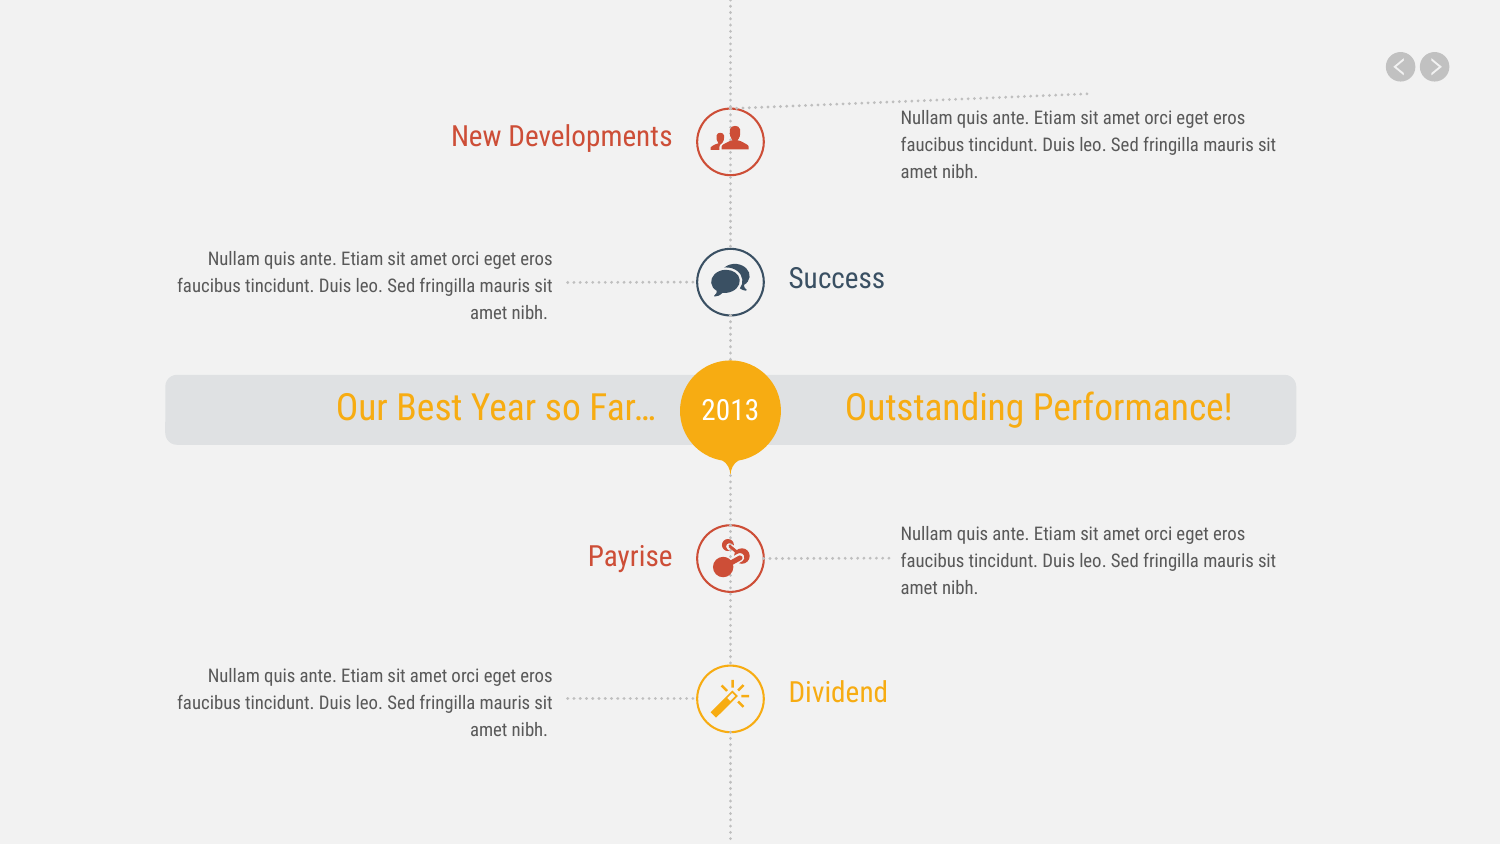

Nullam quis ante. Etiam sit amet orci eget eros faucibus tincidunt. Duis leo. Sed fringilla mauris sit amet nibh.

New Developments

Nullam quis ante. Etiam sit amet orci eget eros faucibus tincidunt. Duis leo. Sed fringilla mauris sit amet nibh.

Success

Our Best Year so Far…
Outstanding Performance!
2013

Nullam quis ante. Etiam sit amet orci eget eros faucibus tincidunt. Duis leo. Sed fringilla mauris sit amet nibh.

Payrise

Nullam quis ante. Etiam sit amet orci eget eros faucibus tincidunt. Duis leo. Sed fringilla mauris sit amet nibh.

Dividend